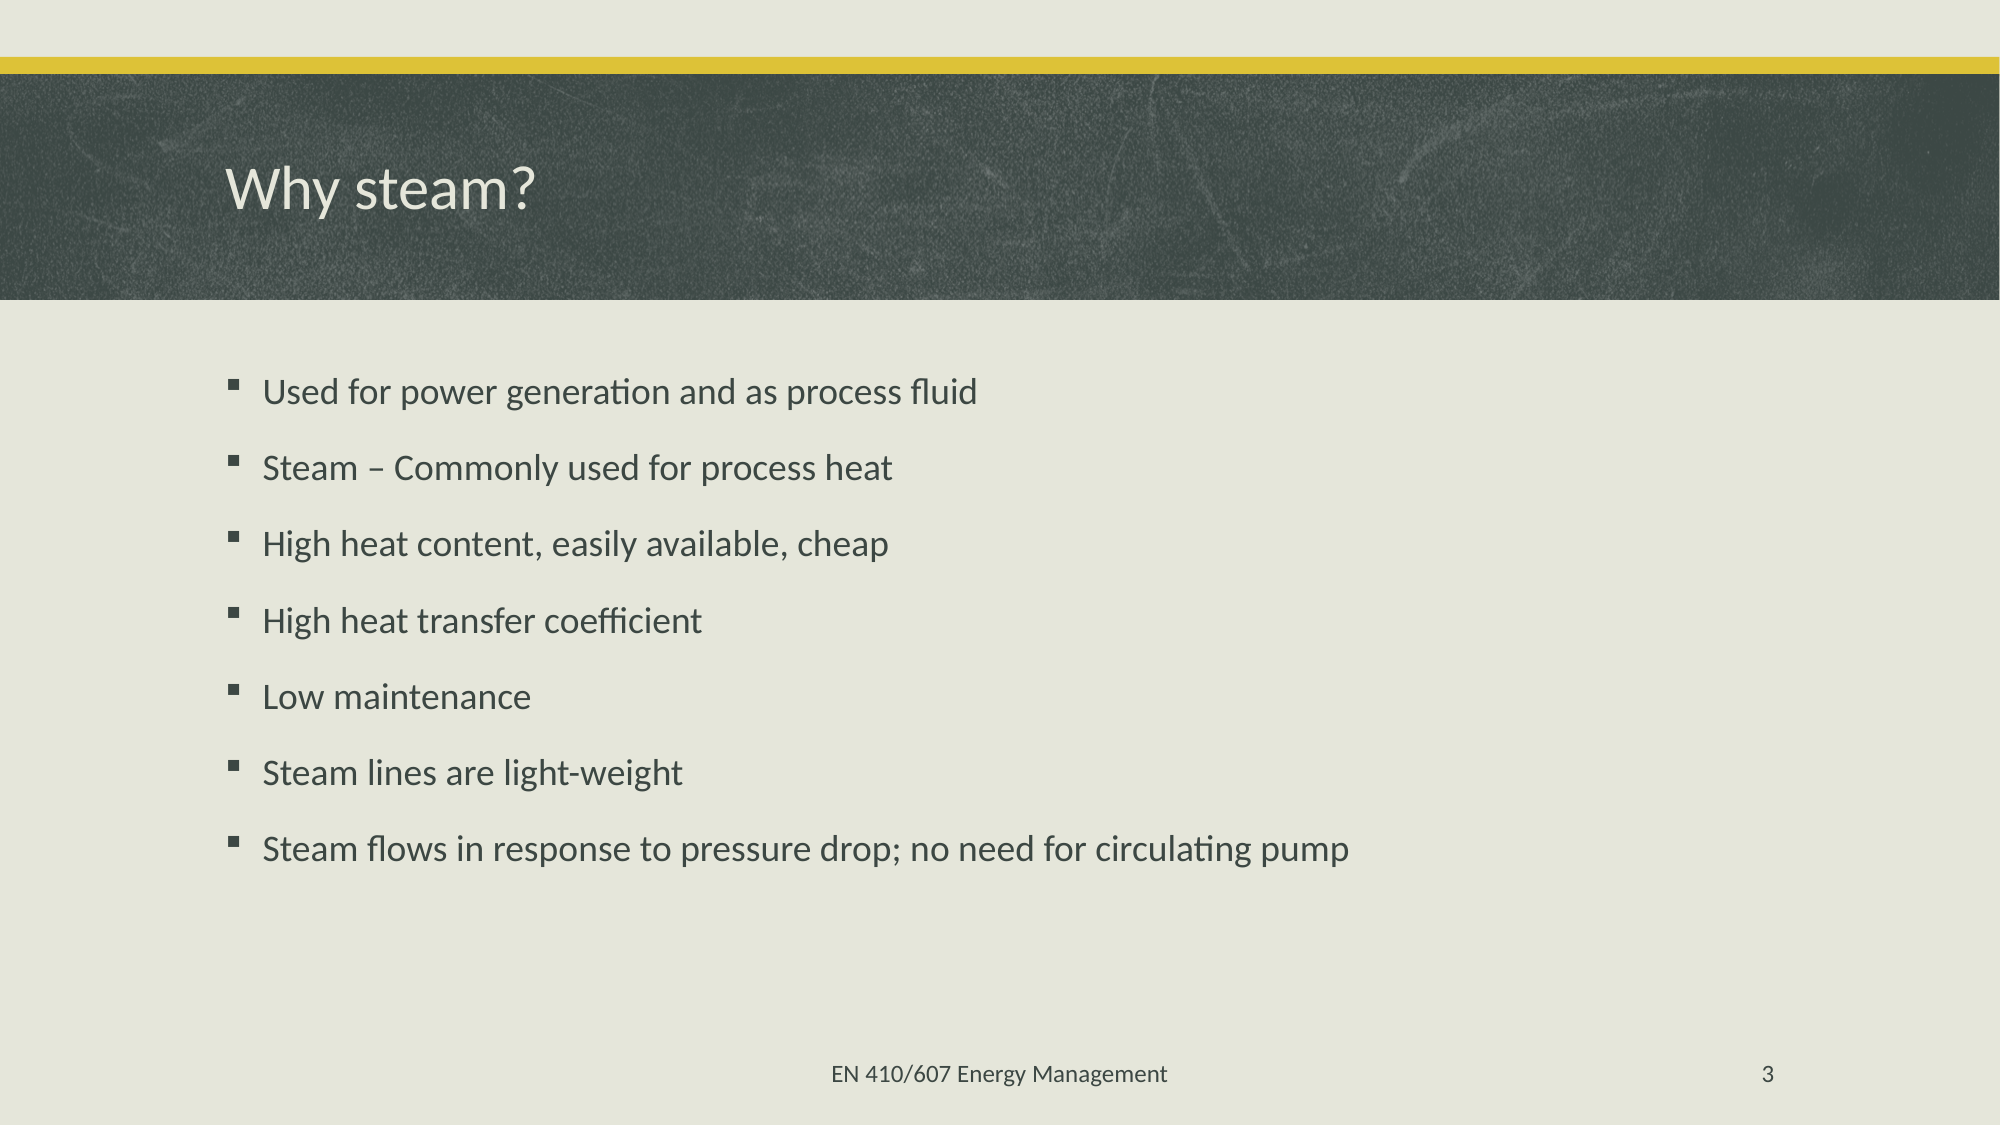

# Why steam?
Used for power generation and as process fluid
Steam – Commonly used for process heat
High heat content, easily available, cheap
High heat transfer coefficient
Low maintenance
Steam lines are light-weight
Steam flows in response to pressure drop; no need for circulating pump

EN 410/607 Energy Management
3